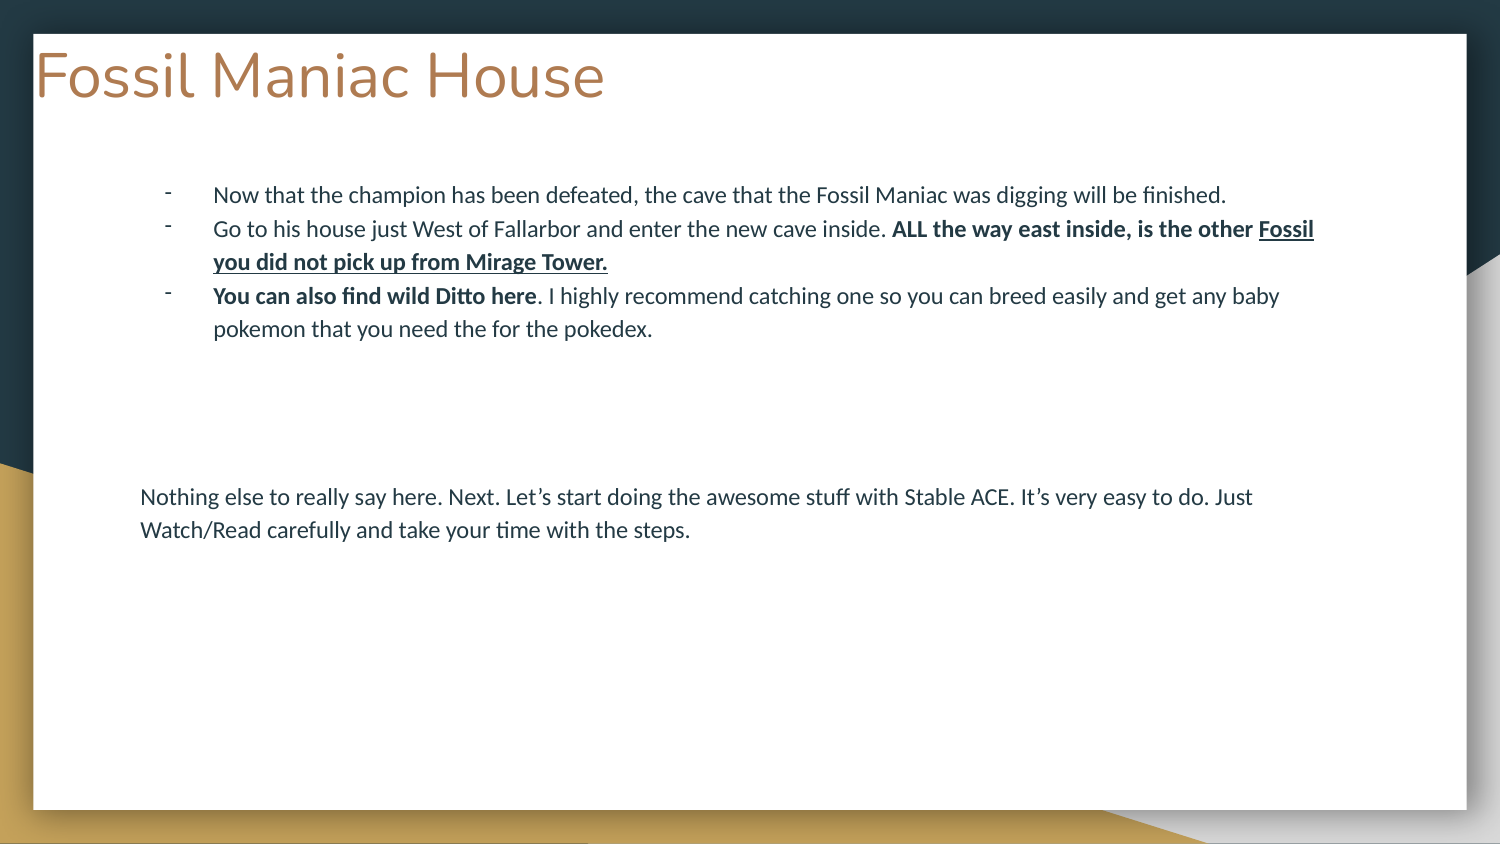

# Fossil Maniac House
Now that the champion has been defeated, the cave that the Fossil Maniac was digging will be finished.
Go to his house just West of Fallarbor and enter the new cave inside. ALL the way east inside, is the other Fossil you did not pick up from Mirage Tower.
You can also find wild Ditto here. I highly recommend catching one so you can breed easily and get any baby pokemon that you need the for the pokedex.

Nothing else to really say here. Next. Let’s start doing the awesome stuff with Stable ACE. It’s very easy to do. Just Watch/Read carefully and take your time with the steps.